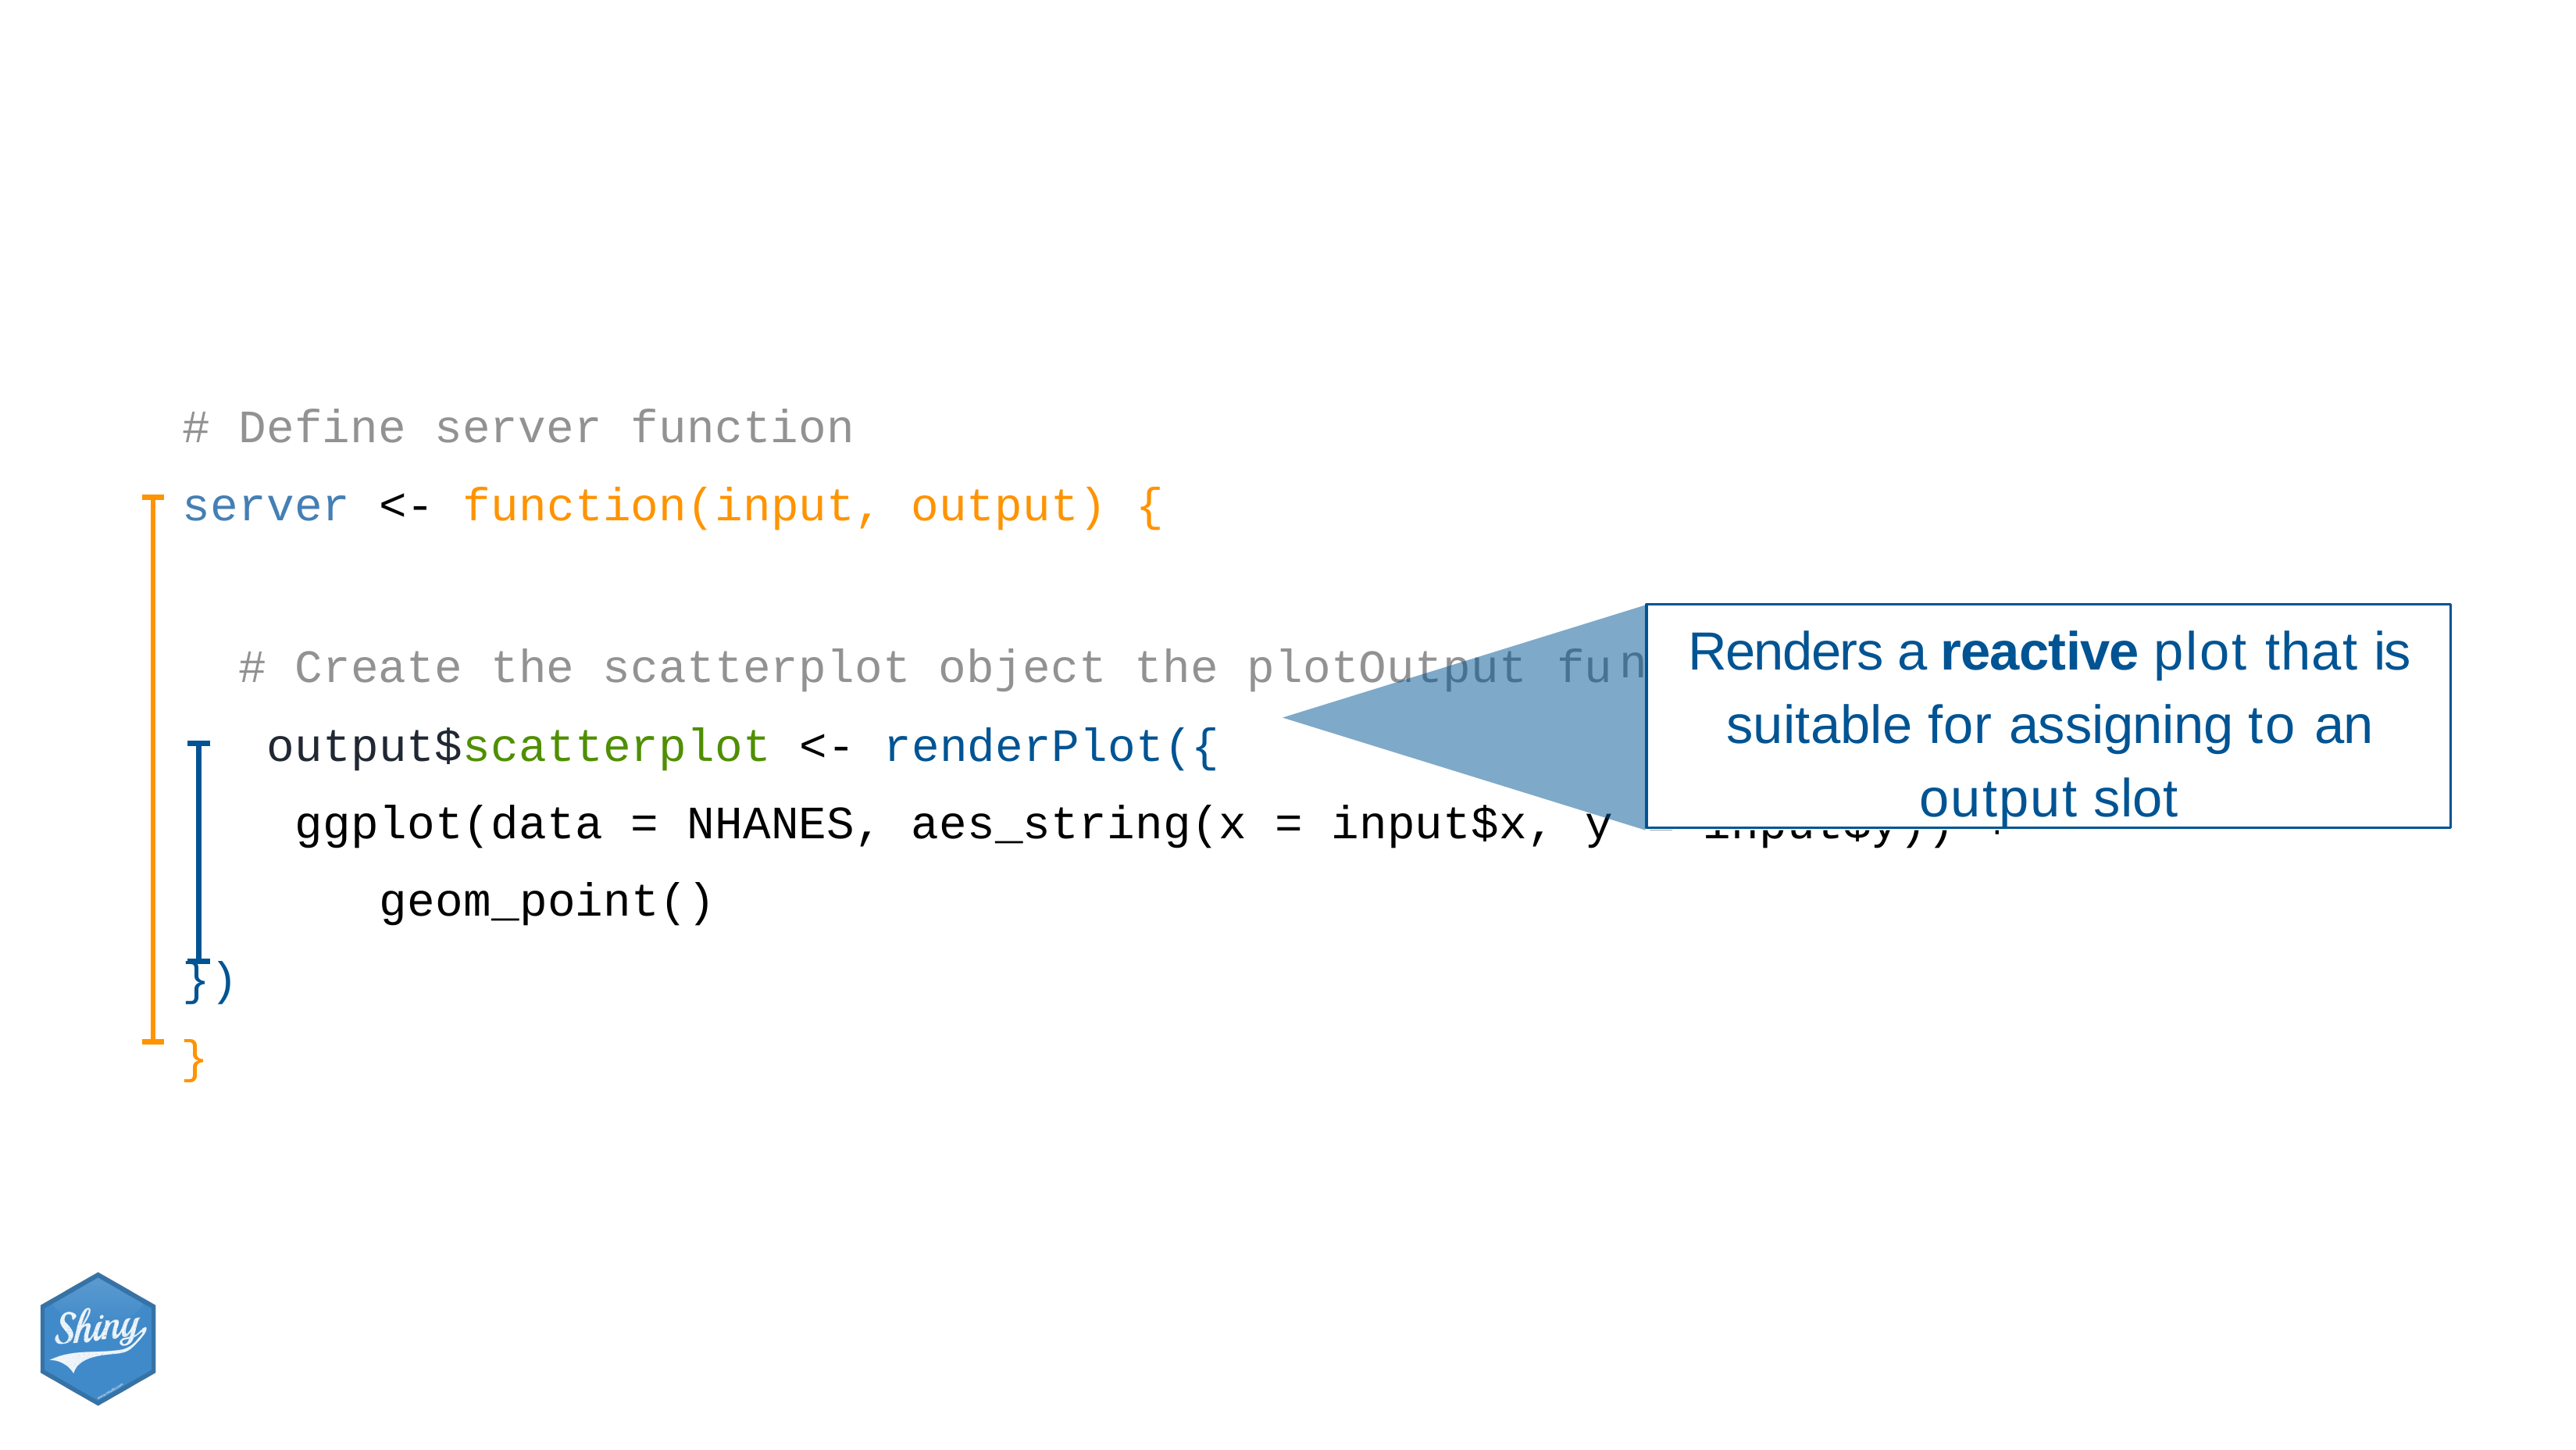

# # Define server function
server <- function(input, output) {

# Create the scatterplot object the plotOutput fu  output$scatterplot <- renderPlot({
ggplot(data = NHANES, aes_string(x = input$x, y  geom_point()
})
}

Renders a reactive plot that is  suitable for assigning to an  output slot

nction is expecting

= input$y)) +